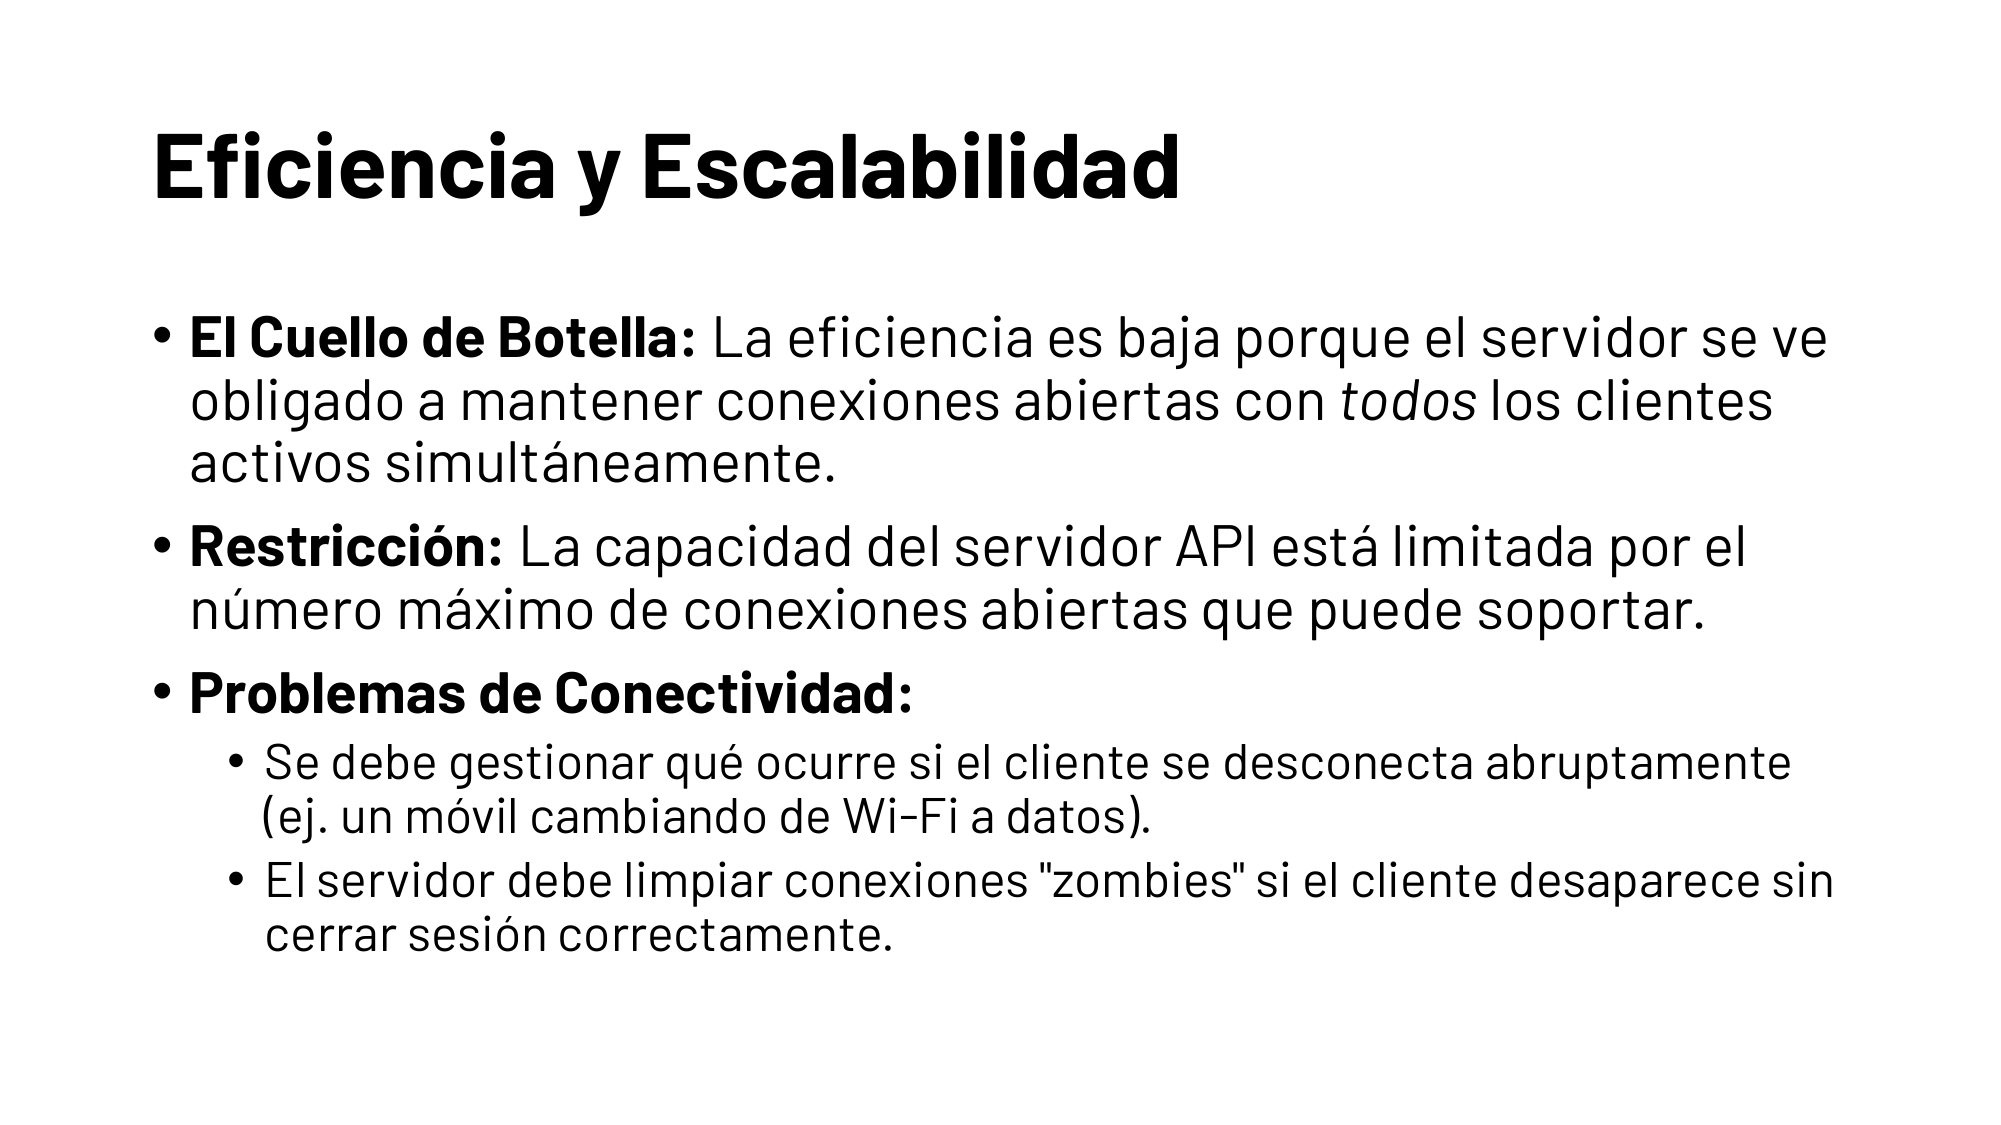

# Eficiencia y Escalabilidad
El Cuello de Botella: La eficiencia es baja porque el servidor se ve obligado a mantener conexiones abiertas con todos los clientes activos simultáneamente.
Restricción: La capacidad del servidor API está limitada por el número máximo de conexiones abiertas que puede soportar.
Problemas de Conectividad:
Se debe gestionar qué ocurre si el cliente se desconecta abruptamente (ej. un móvil cambiando de Wi-Fi a datos).
El servidor debe limpiar conexiones "zombies" si el cliente desaparece sin cerrar sesión correctamente.